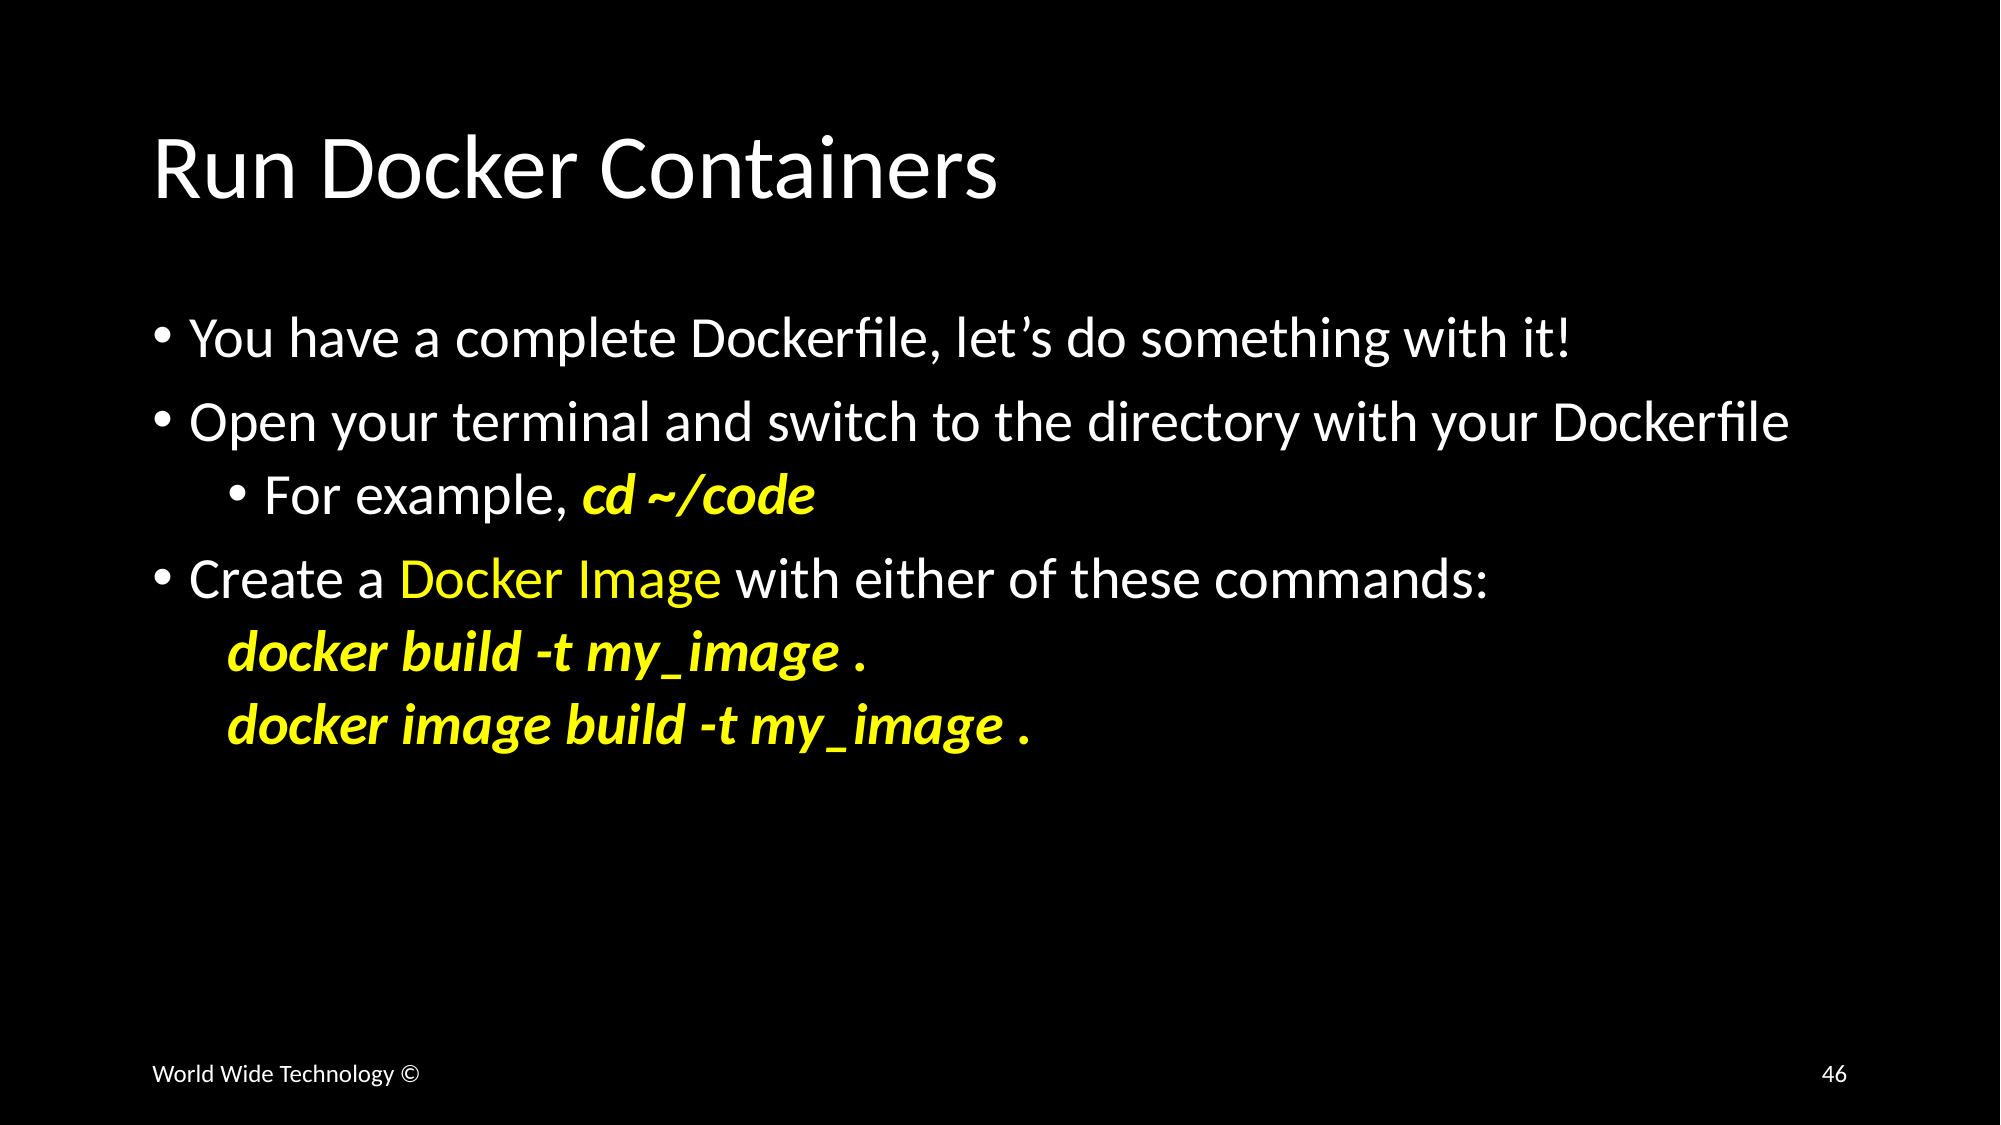

# Run Docker Containers
You have a complete Dockerfile, let’s do something with it!
Open your terminal and switch to the directory with your Dockerfile
For example, cd ~/code
Create a Docker Image with either of these commands:
docker build -t my_image .
docker image build -t my_image .
World Wide Technology ©
46